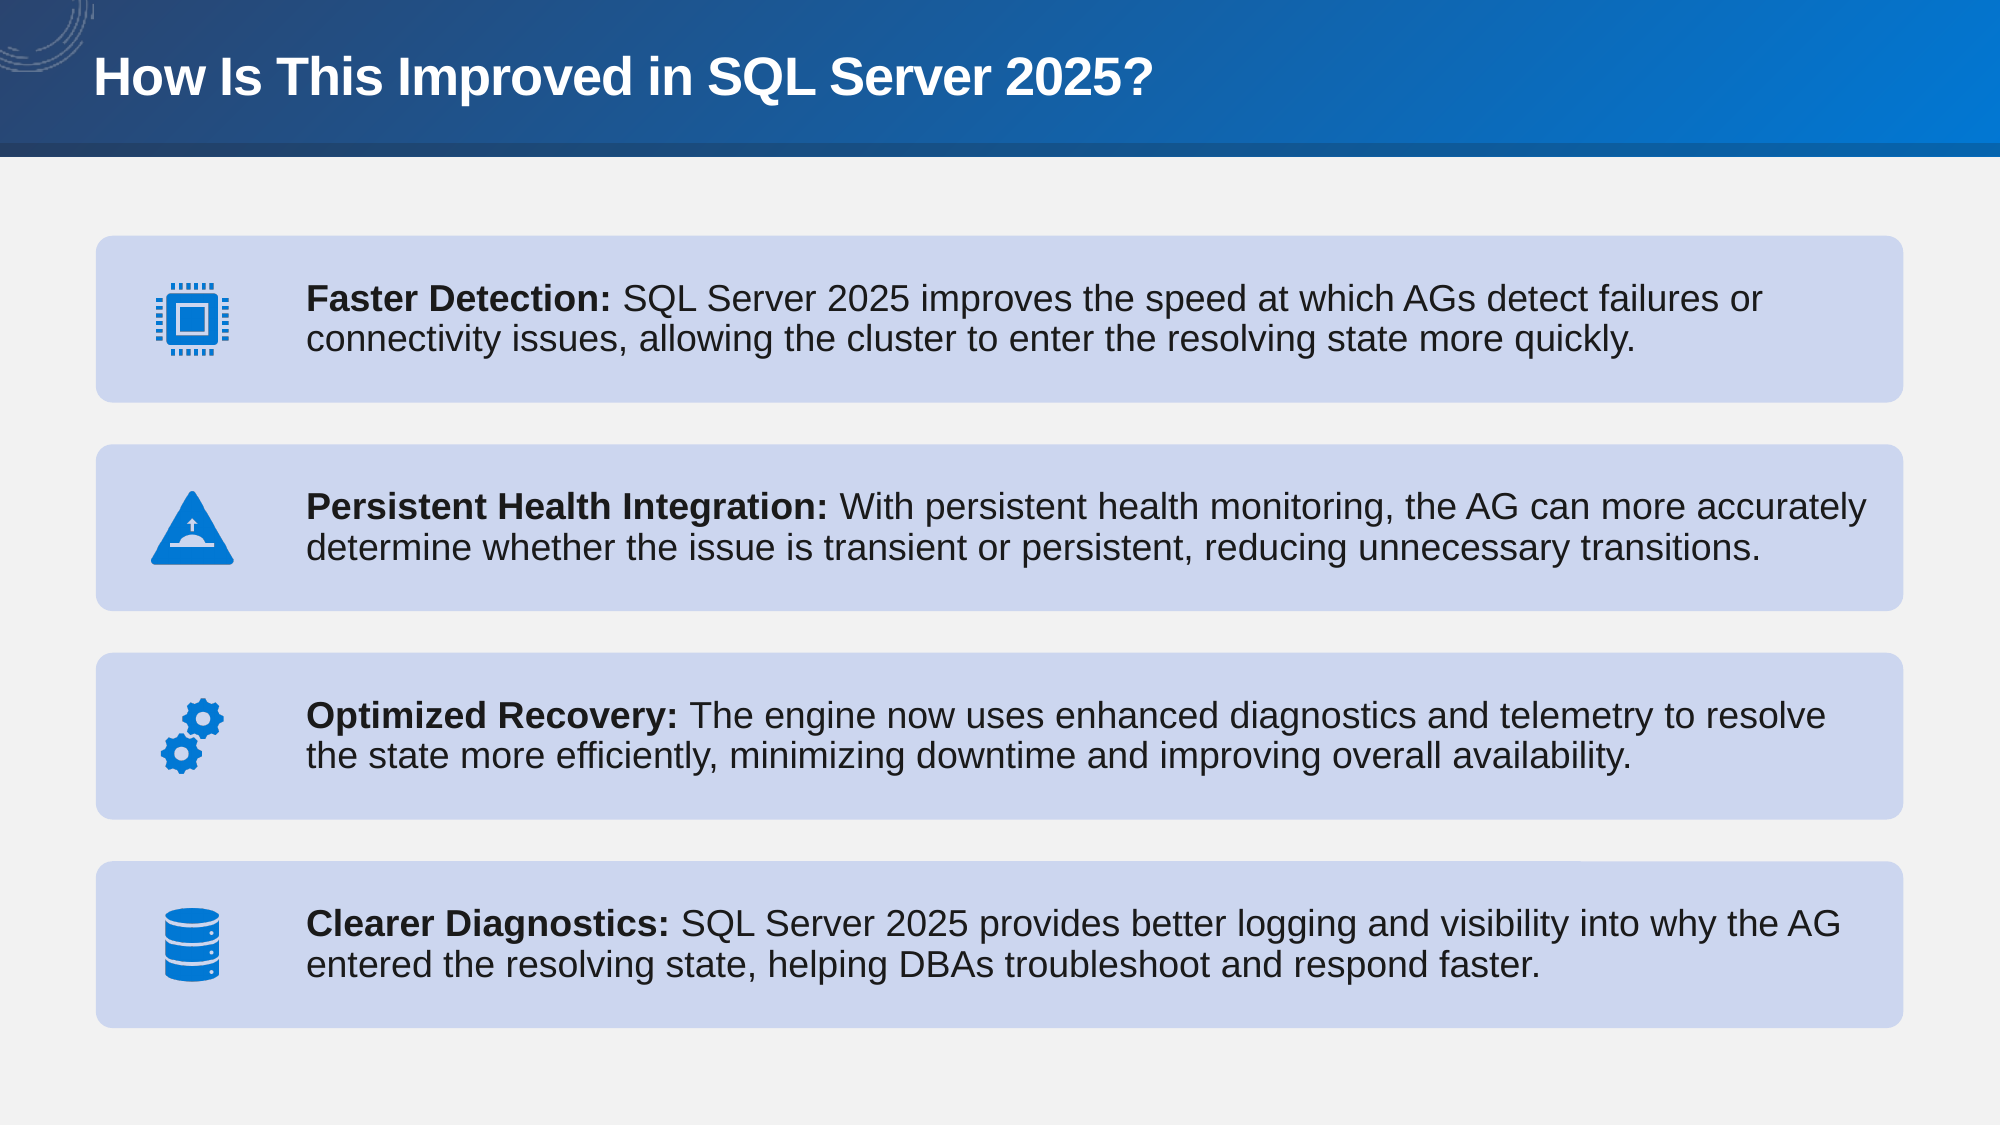

# How Is This Improved in SQL Server 2025?
Faster Detection: SQL Server 2025 improves the speed at which AGs detect failures or connectivity issues, allowing the cluster to enter the resolving state more quickly.
Persistent Health Integration: With persistent health monitoring, the AG can more accurately determine whether the issue is transient or persistent, reducing unnecessary transitions.
Optimized Recovery: The engine now uses enhanced diagnostics and telemetry to resolve the state more efficiently, minimizing downtime and improving overall availability.
Clearer Diagnostics: SQL Server 2025 provides better logging and visibility into why the AG entered the resolving state, helping DBAs troubleshoot and respond faster.